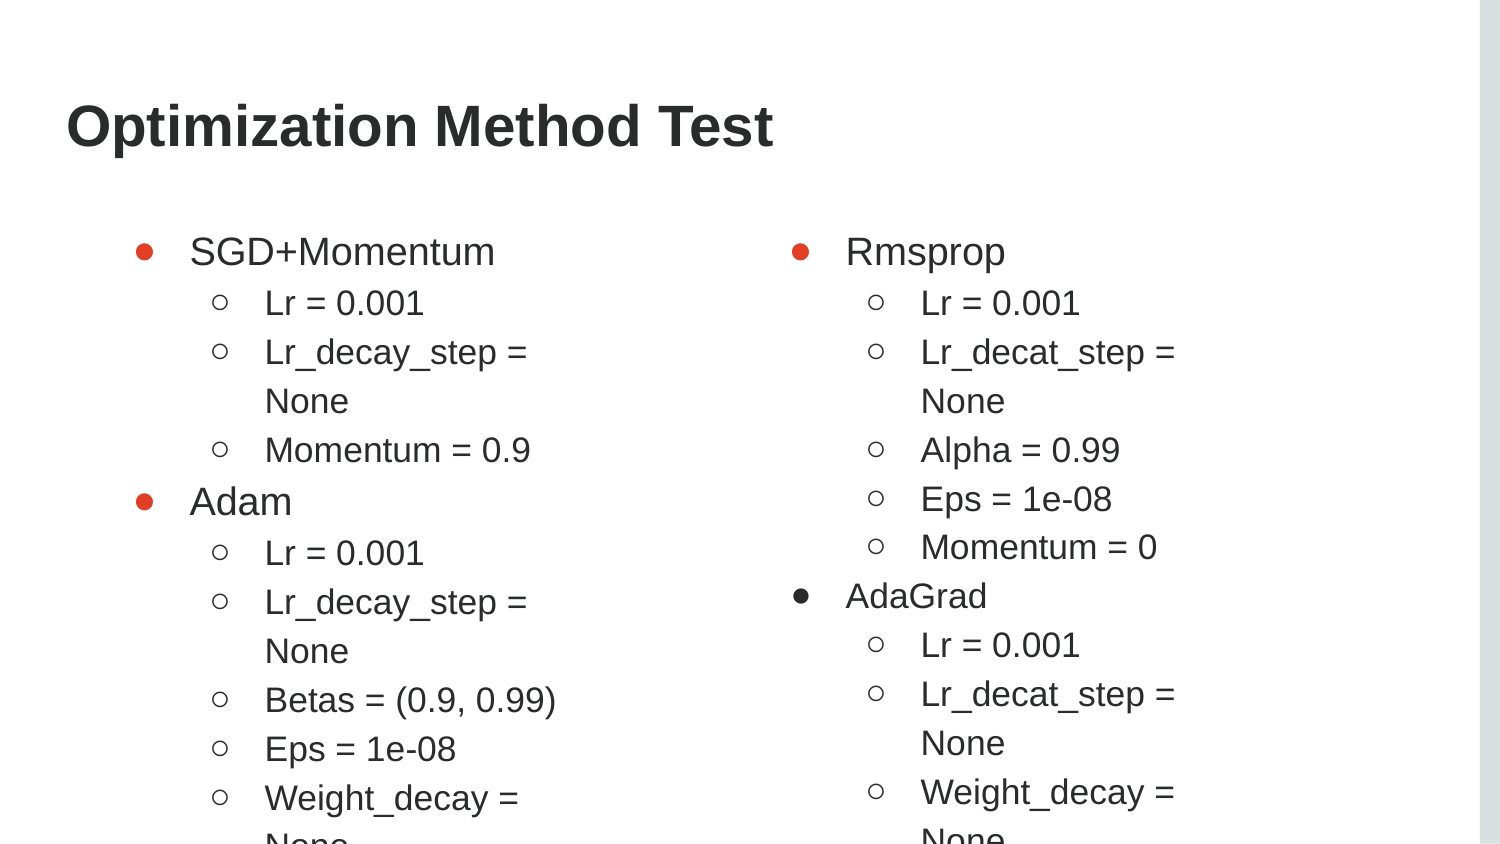

# Optimization Method Test
SGD+Momentum
Lr = 0.001
Lr_decay_step = None
Momentum = 0.9
Adam
Lr = 0.001
Lr_decay_step = None
Betas = (0.9, 0.99)
Eps = 1e-08
Weight_decay = None
Rmsprop
Lr = 0.001
Lr_decat_step = None
Alpha = 0.99
Eps = 1e-08
Momentum = 0
AdaGrad
Lr = 0.001
Lr_decat_step = None
Weight_decay = None